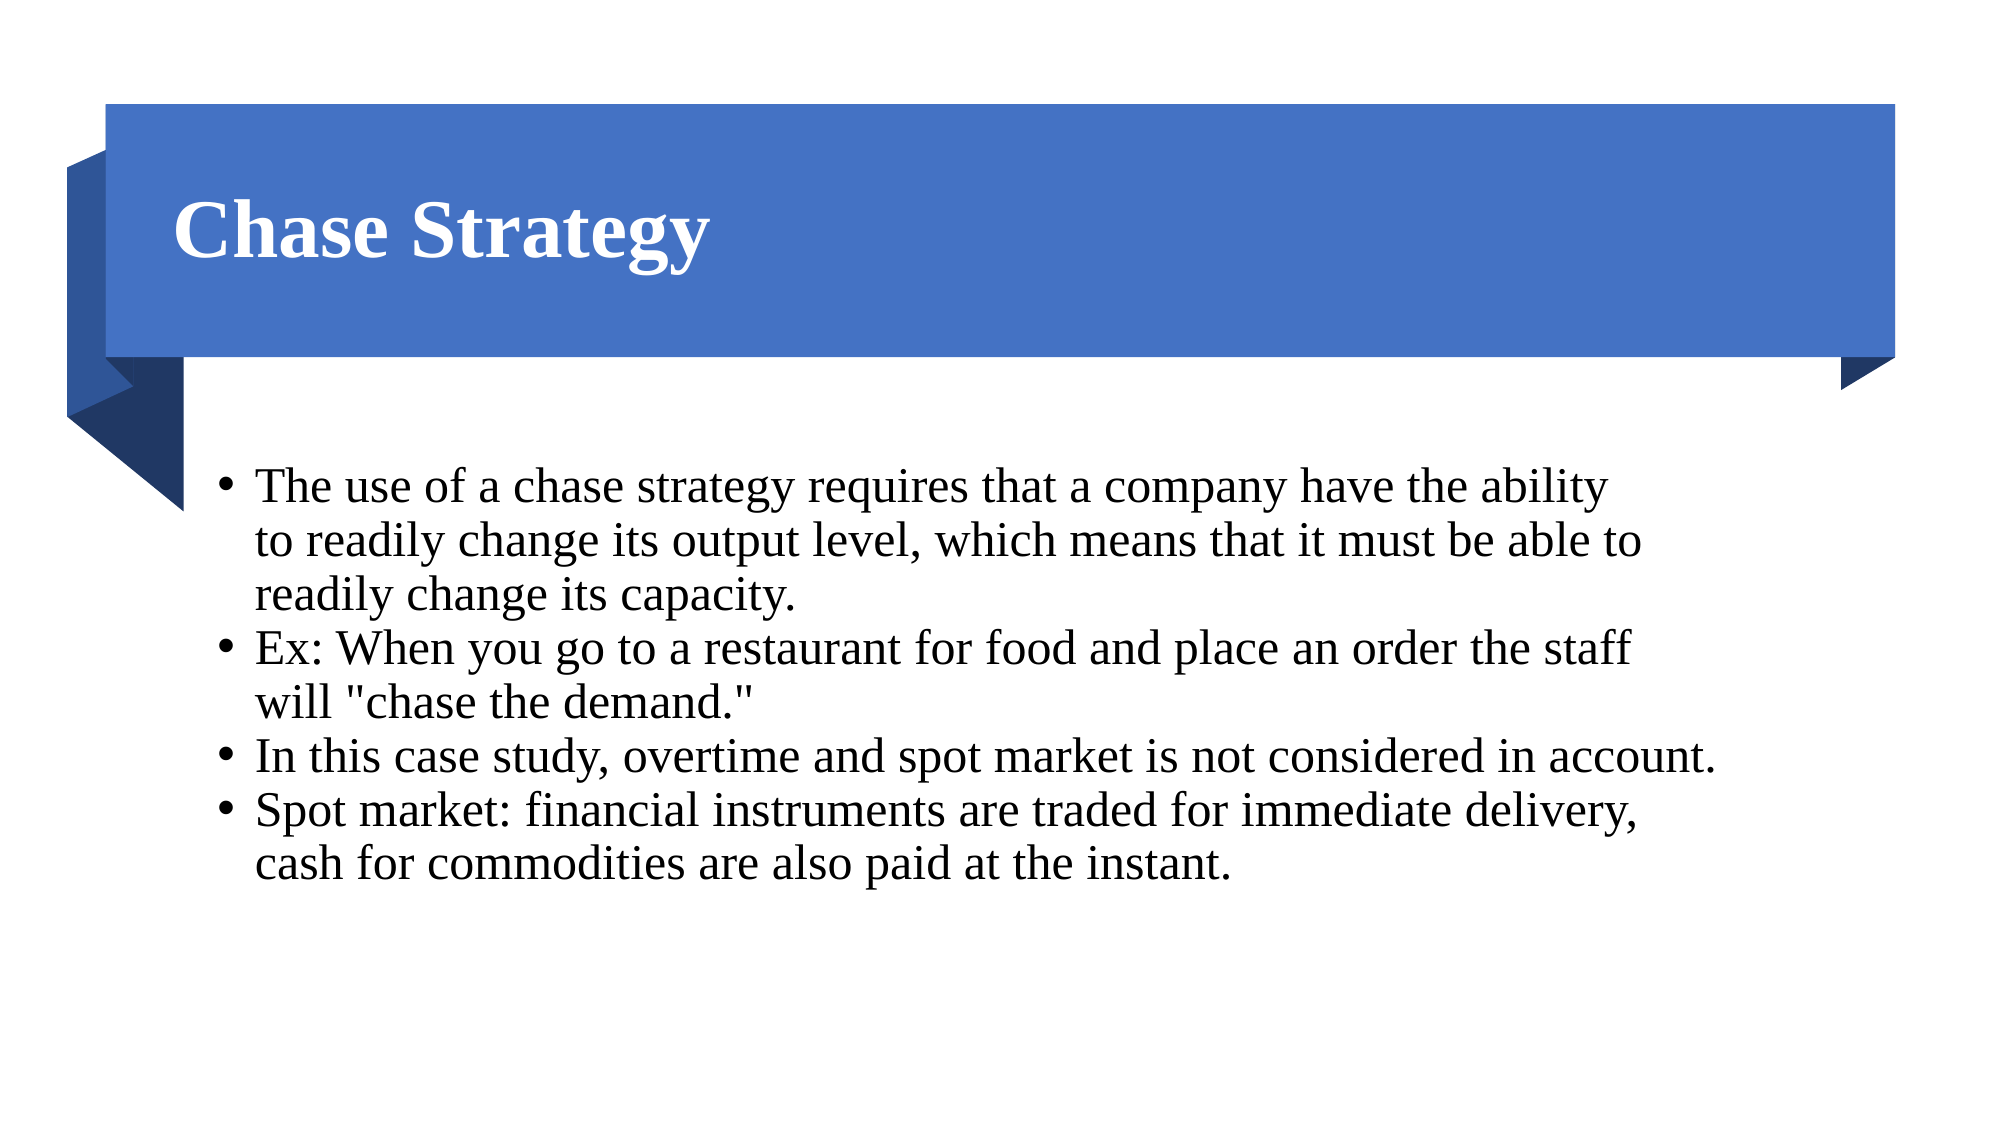

# Chase Strategy

The use of a chase strategy requires that a company have the ability to readily change its output level, which means that it must be able to readily change its capacity.
Ex: When you go to a restaurant for food and place an order the staff will "chase the demand."
In this case study, overtime and spot market is not considered in account.
Spot market: financial instruments are traded for immediate delivery, cash for commodities are also paid at the instant.